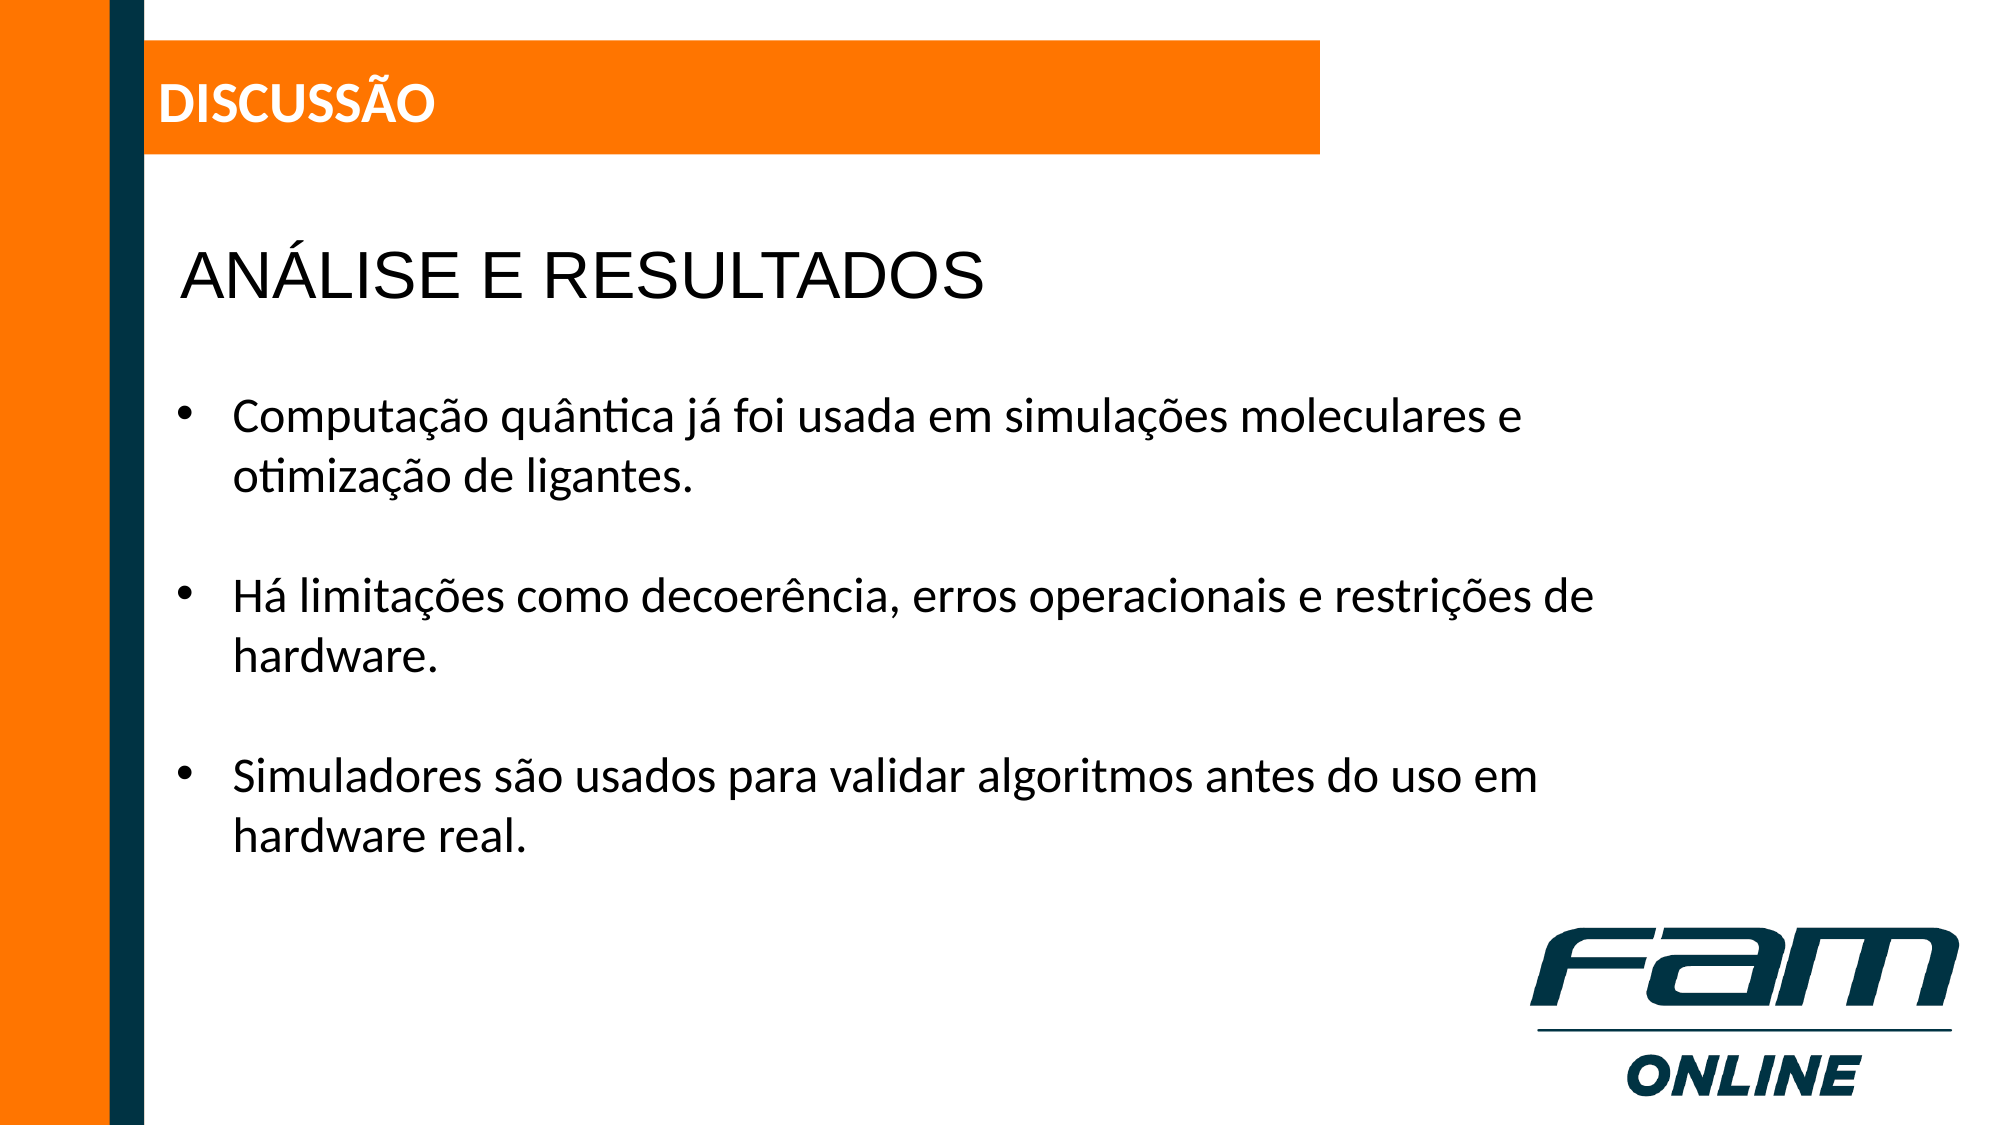

DISCUSSÃO

ANÁLISE E RESULTADOS
Computação quântica já foi usada em simulações moleculares e otimização de ligantes.

Há limitações como decoerência, erros operacionais e restrições de     hardware.

Simuladores são usados para validar algoritmos antes do uso em hardware real.